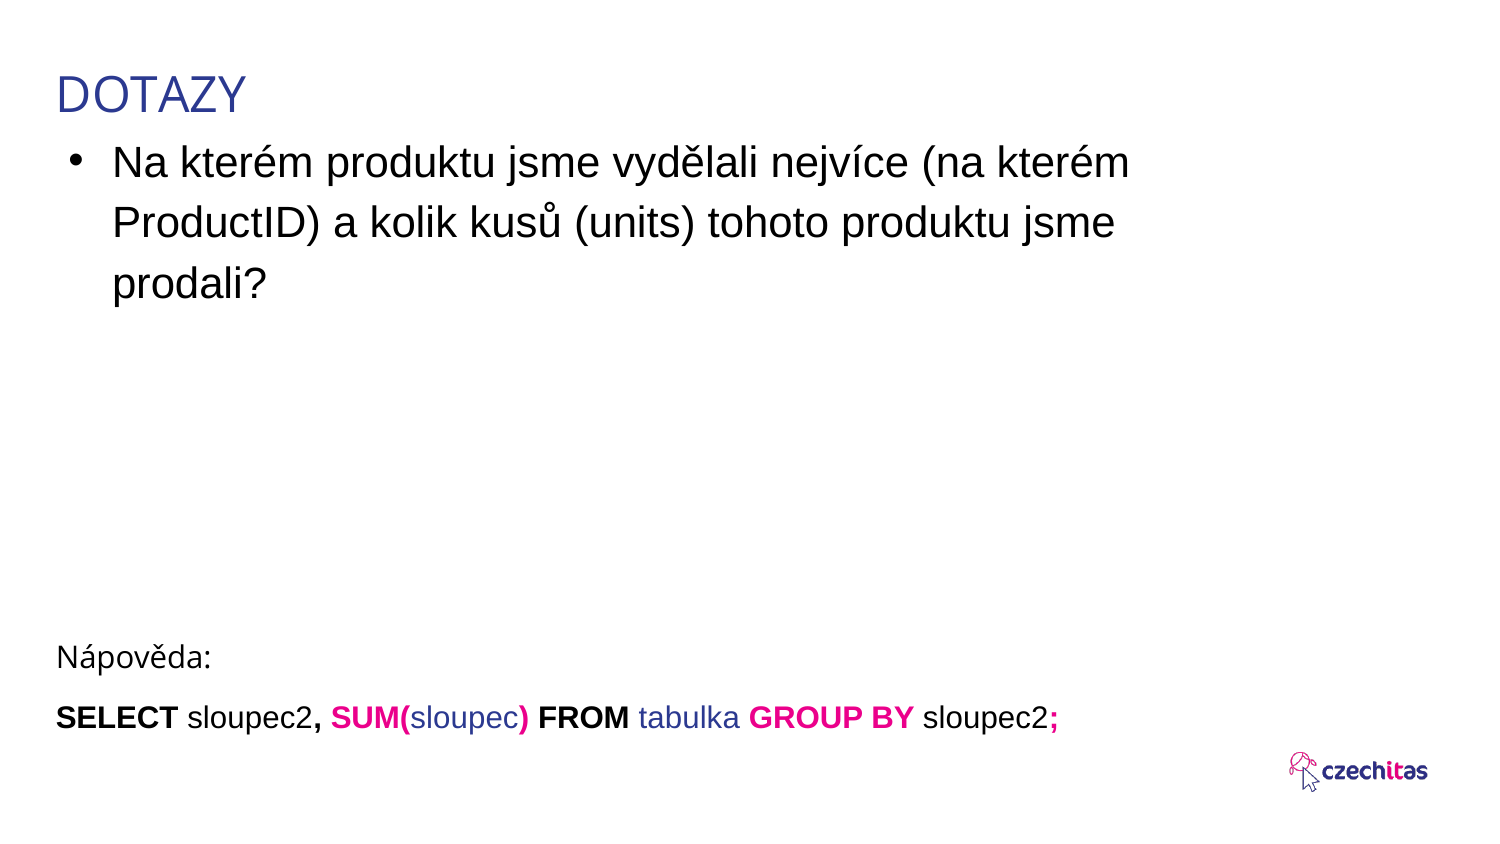

# DOTAZY
Na kterém produktu jsme vydělali nejvíce (na kterém ProductID) a kolik kusů (units) tohoto produktu jsme prodali?

Nápověda:
SELECT sloupec2, SUM(sloupec) FROM tabulka GROUP BY sloupec2;